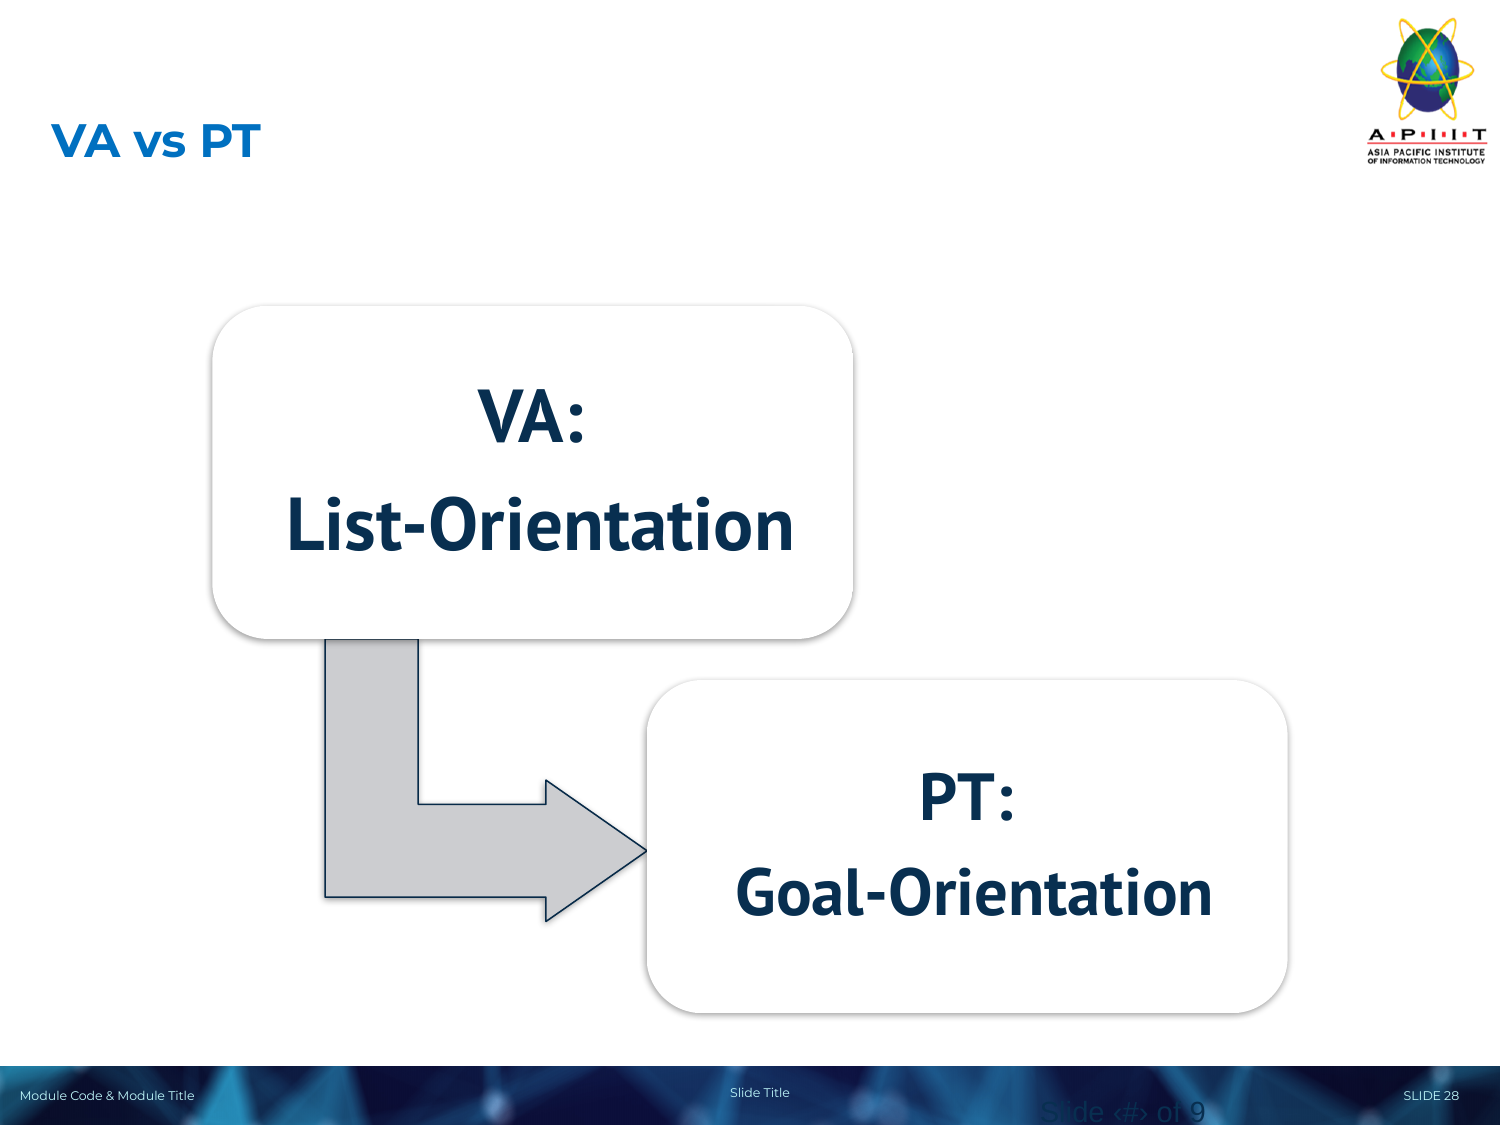

# VA vs PT
VA:
List-Orientation
PT:
Goal-Orientation
Slide ‹#› of 9